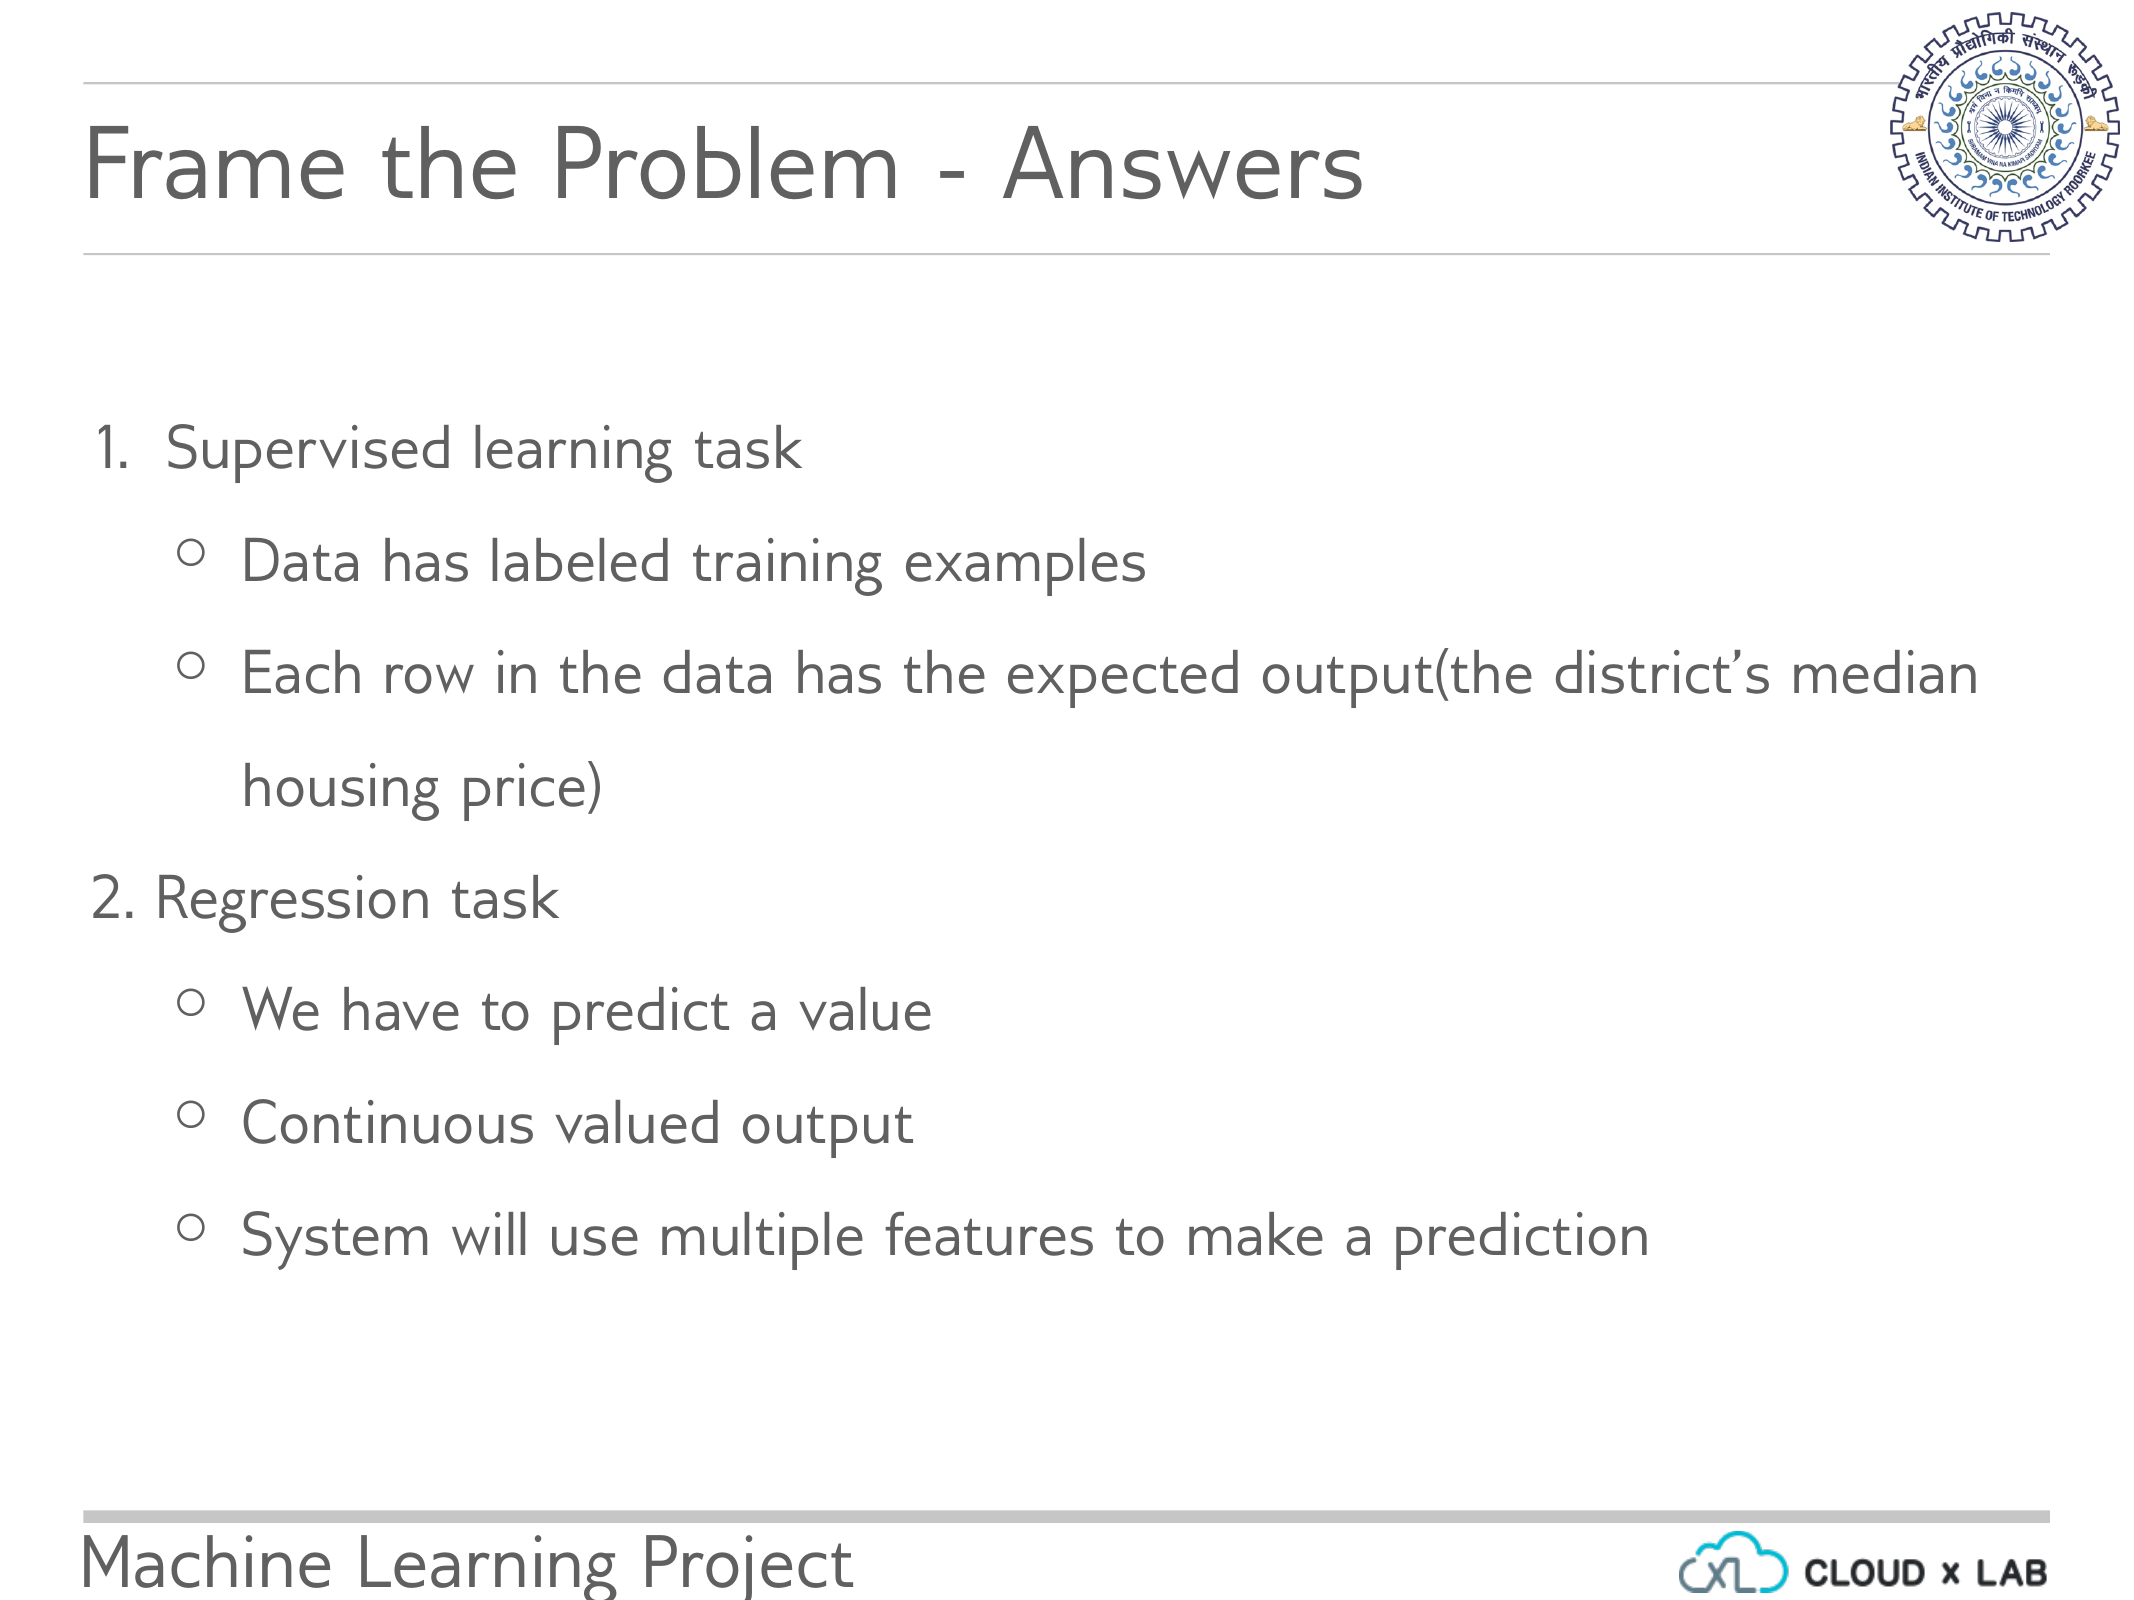

Frame the Problem - Answers
Supervised learning task
Data has labeled training examples
Each row in the data has the expected output(the district’s median housing price)
2. Regression task
We have to predict a value
Continuous valued output
System will use multiple features to make a prediction